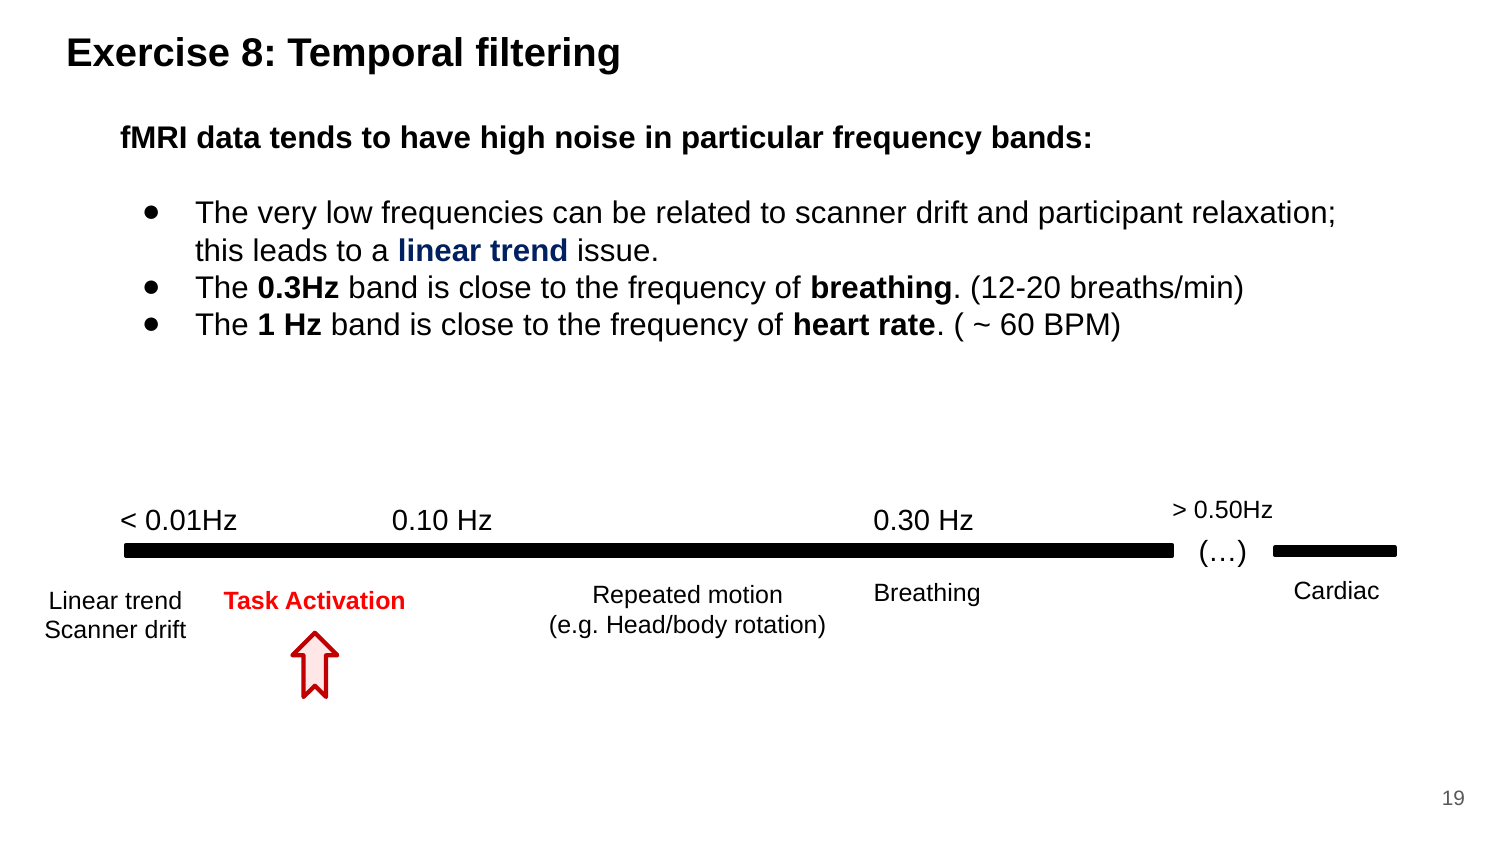

Exercise 8: Temporal filtering
fMRI data tends to have high noise in particular frequency bands:
The very low frequencies can be related to scanner drift and participant relaxation; this leads to a linear trend issue.
The 0.3Hz band is close to the frequency of breathing. (12-20 breaths/min)
The 1 Hz band is close to the frequency of heart rate. ( ~ 60 BPM)

> 0.50Hz
0.30 Hz
0.10 Hz
< 0.01Hz
(…)

Cardiac
Breathing
Repeated motion
(e.g. Head/body rotation)
Linear trend
Scanner drift
Task Activation

19